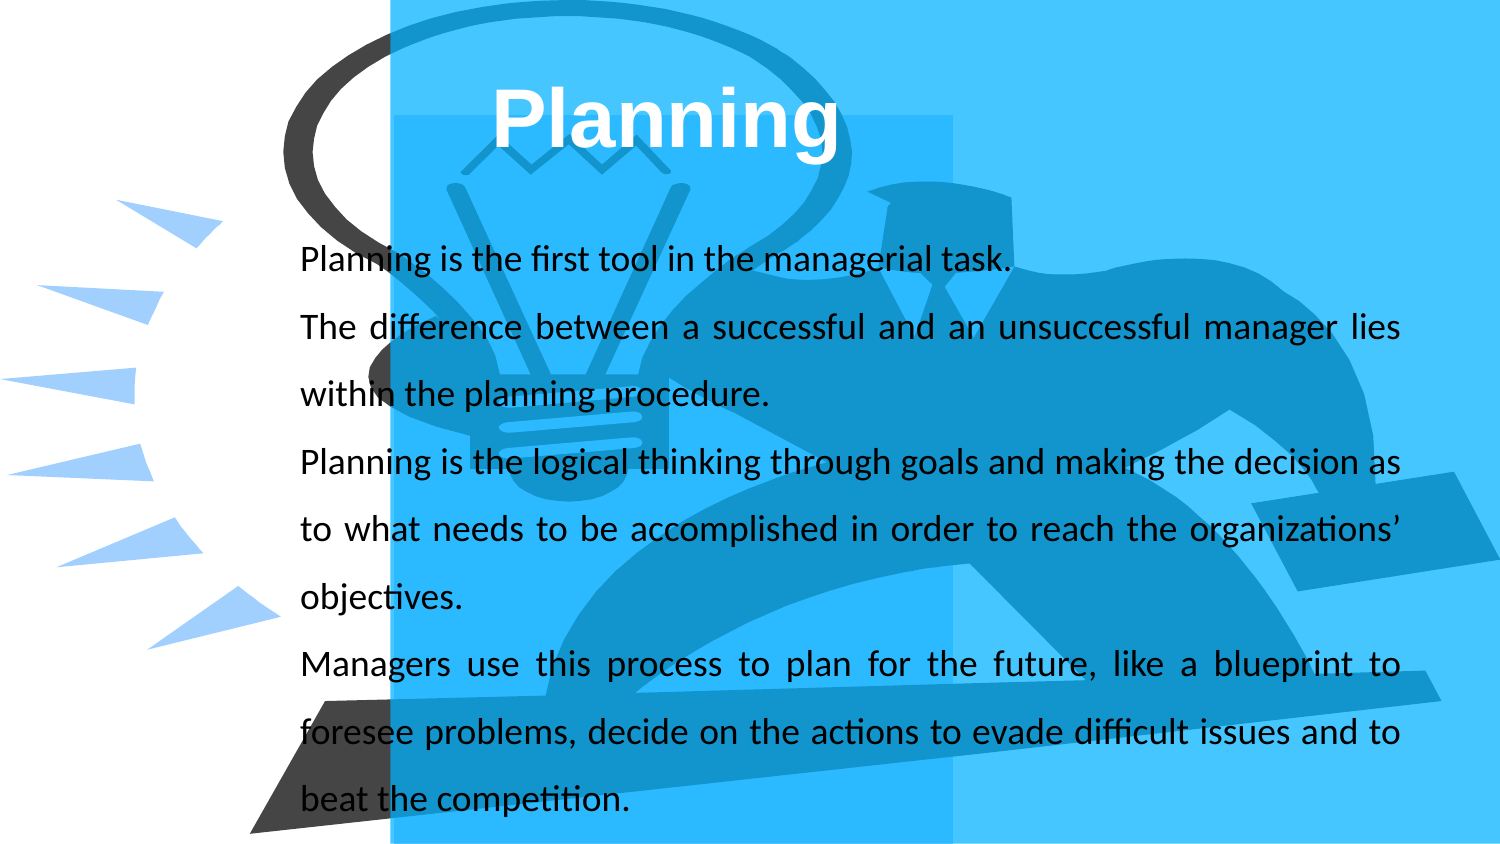

# Planning
Planning is the first tool in the managerial task.
The difference between a successful and an unsuccessful manager lies within the planning procedure.
Planning is the logical thinking through goals and making the decision as to what needs to be accomplished in order to reach the organizations’ objectives.
Managers use this process to plan for the future, like a blueprint to foresee problems, decide on the actions to evade difficult issues and to beat the competition.